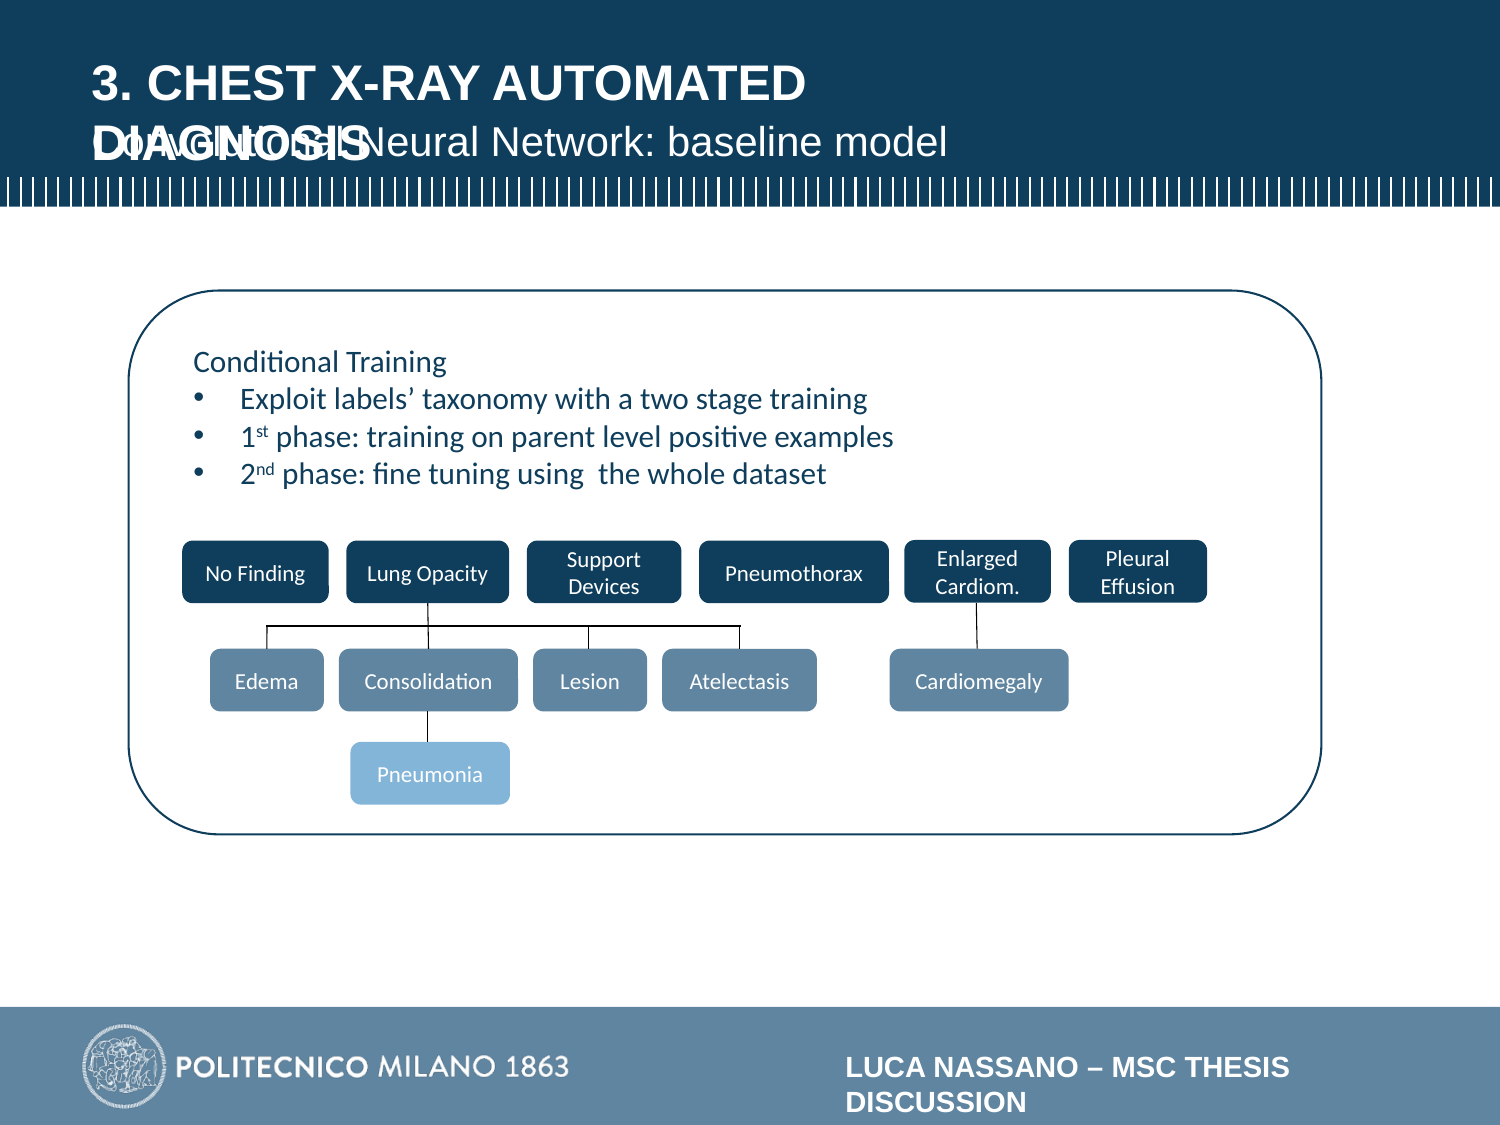

3. CHEST X-RAY AUTOMATED DIAGNOSIS
Convolutional Neural Network: baseline model

Conditional Training
Exploit labels’ taxonomy with a two stage training
1st phase: training on parent level positive examples
2nd phase: fine tuning using  the whole dataset
Enlarged Cardiom.
Pleural Effusion
No Finding
Lung Opacity
Support Devices
Pneumothorax
Edema
Consolidation
Lesion
Atelectasis
Cardiomegaly
Pneumonia